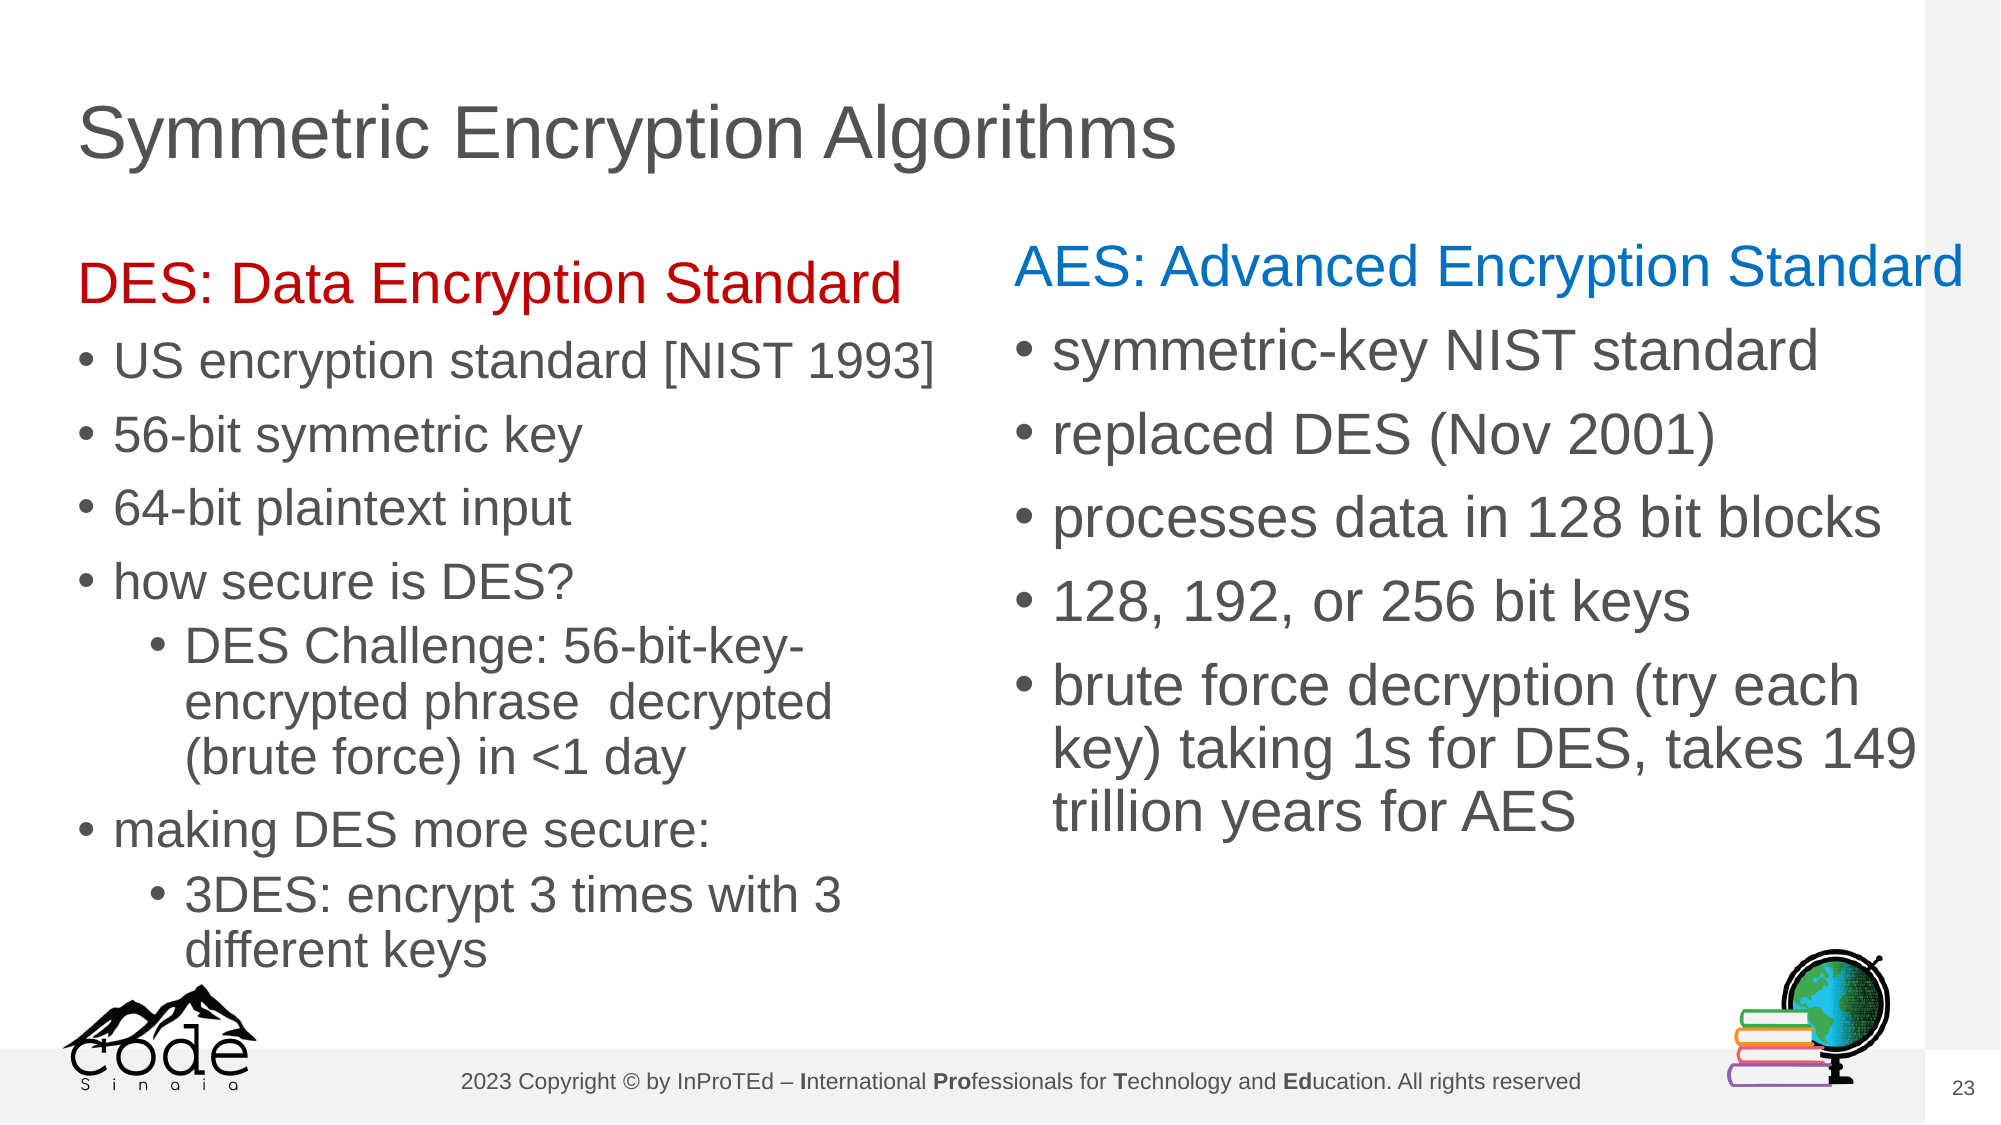

# Symmetric Encryption Algorithms

AES: Advanced Encryption Standard
symmetric-key NIST standard
replaced DES (Nov 2001)
processes data in 128 bit blocks
128, 192, or 256 bit keys
brute force decryption (try each key) taking 1s for DES, takes 149 trillion years for AES

DES: Data Encryption Standard
US encryption standard [NIST 1993]
56-bit symmetric key
64-bit plaintext input
how secure is DES?
DES Challenge: 56-bit-key-encrypted phrase  decrypted (brute force) in <1 day
making DES more secure:
3DES: encrypt 3 times with 3 different keys